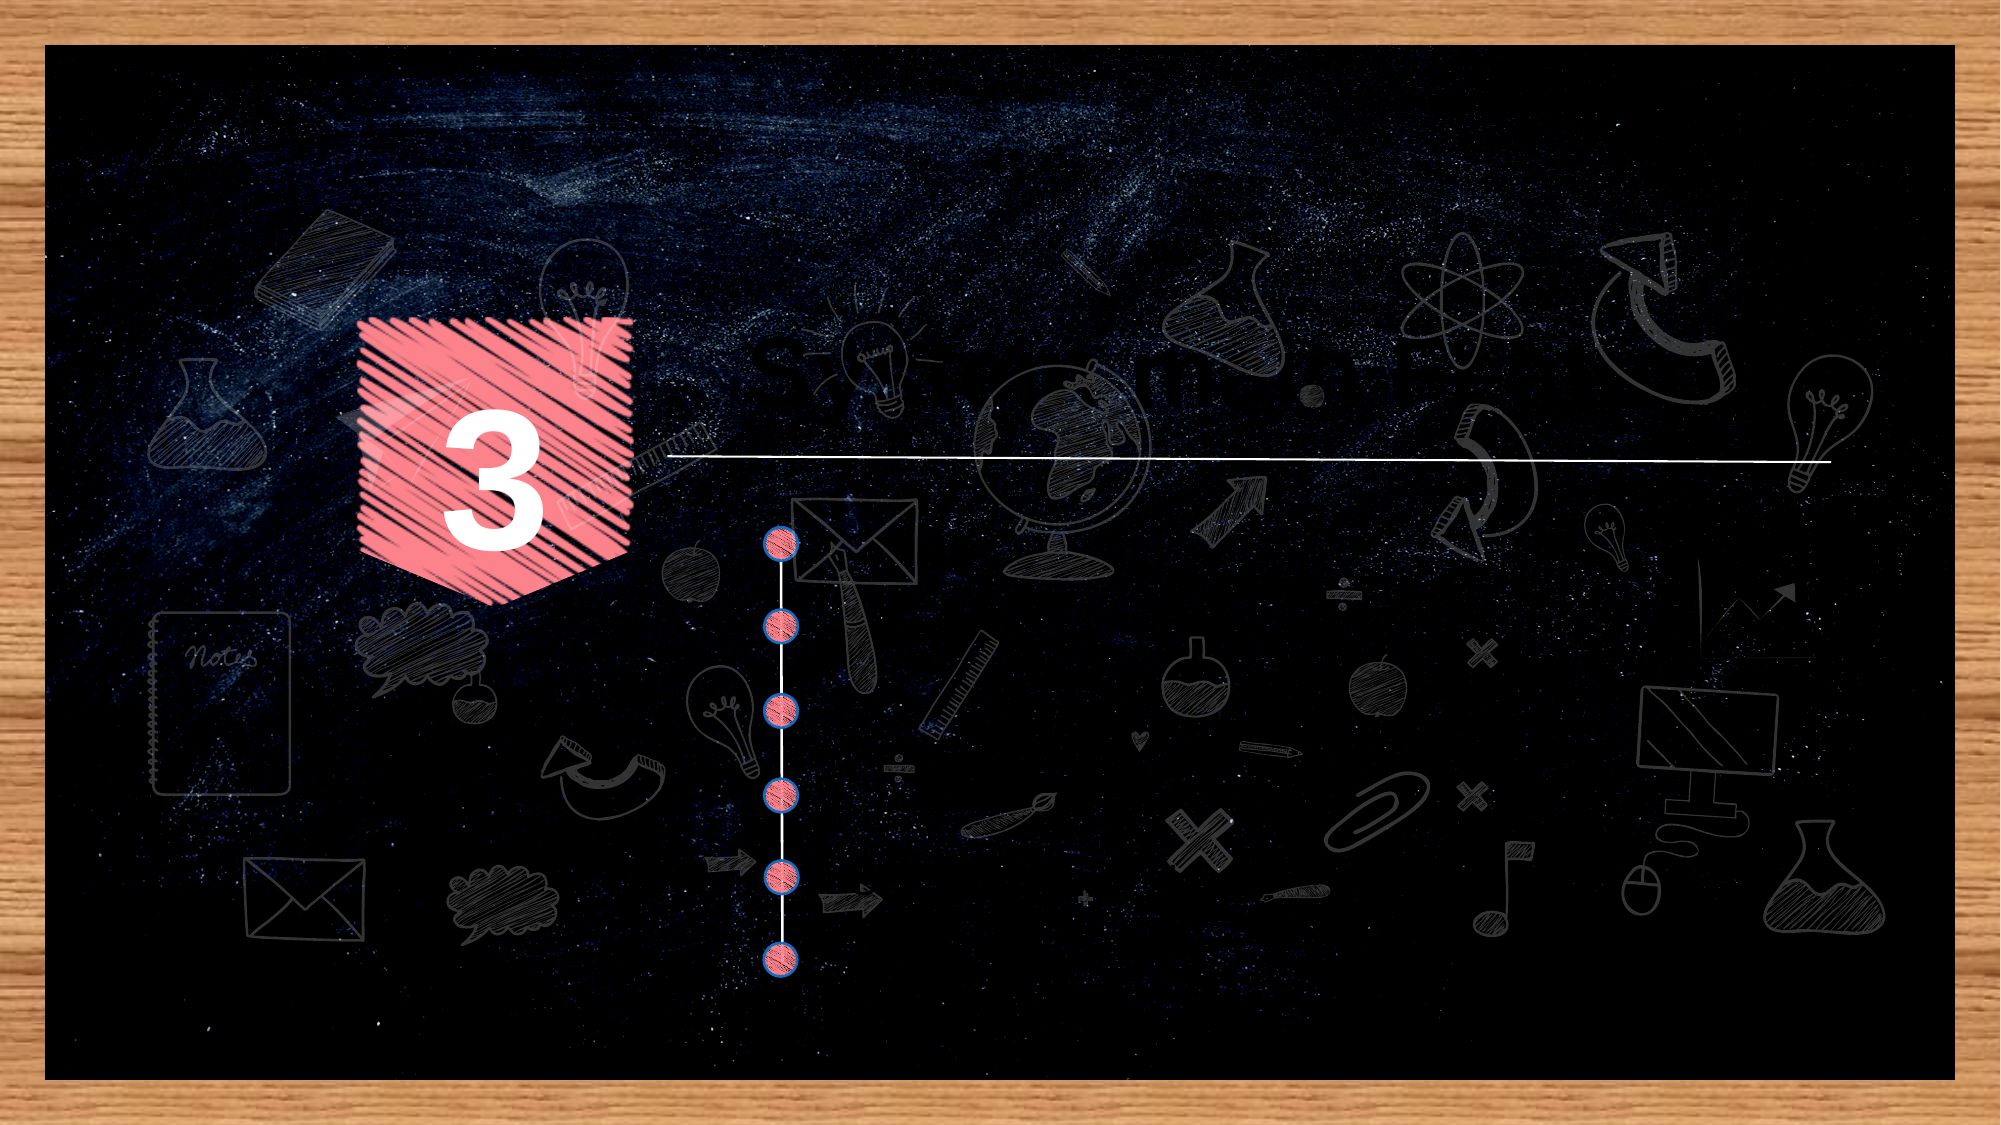

System main Features
3
Courses search

Courses introduction
Courses teacher appraise
Courses textbook
Courses review files

Article sharing